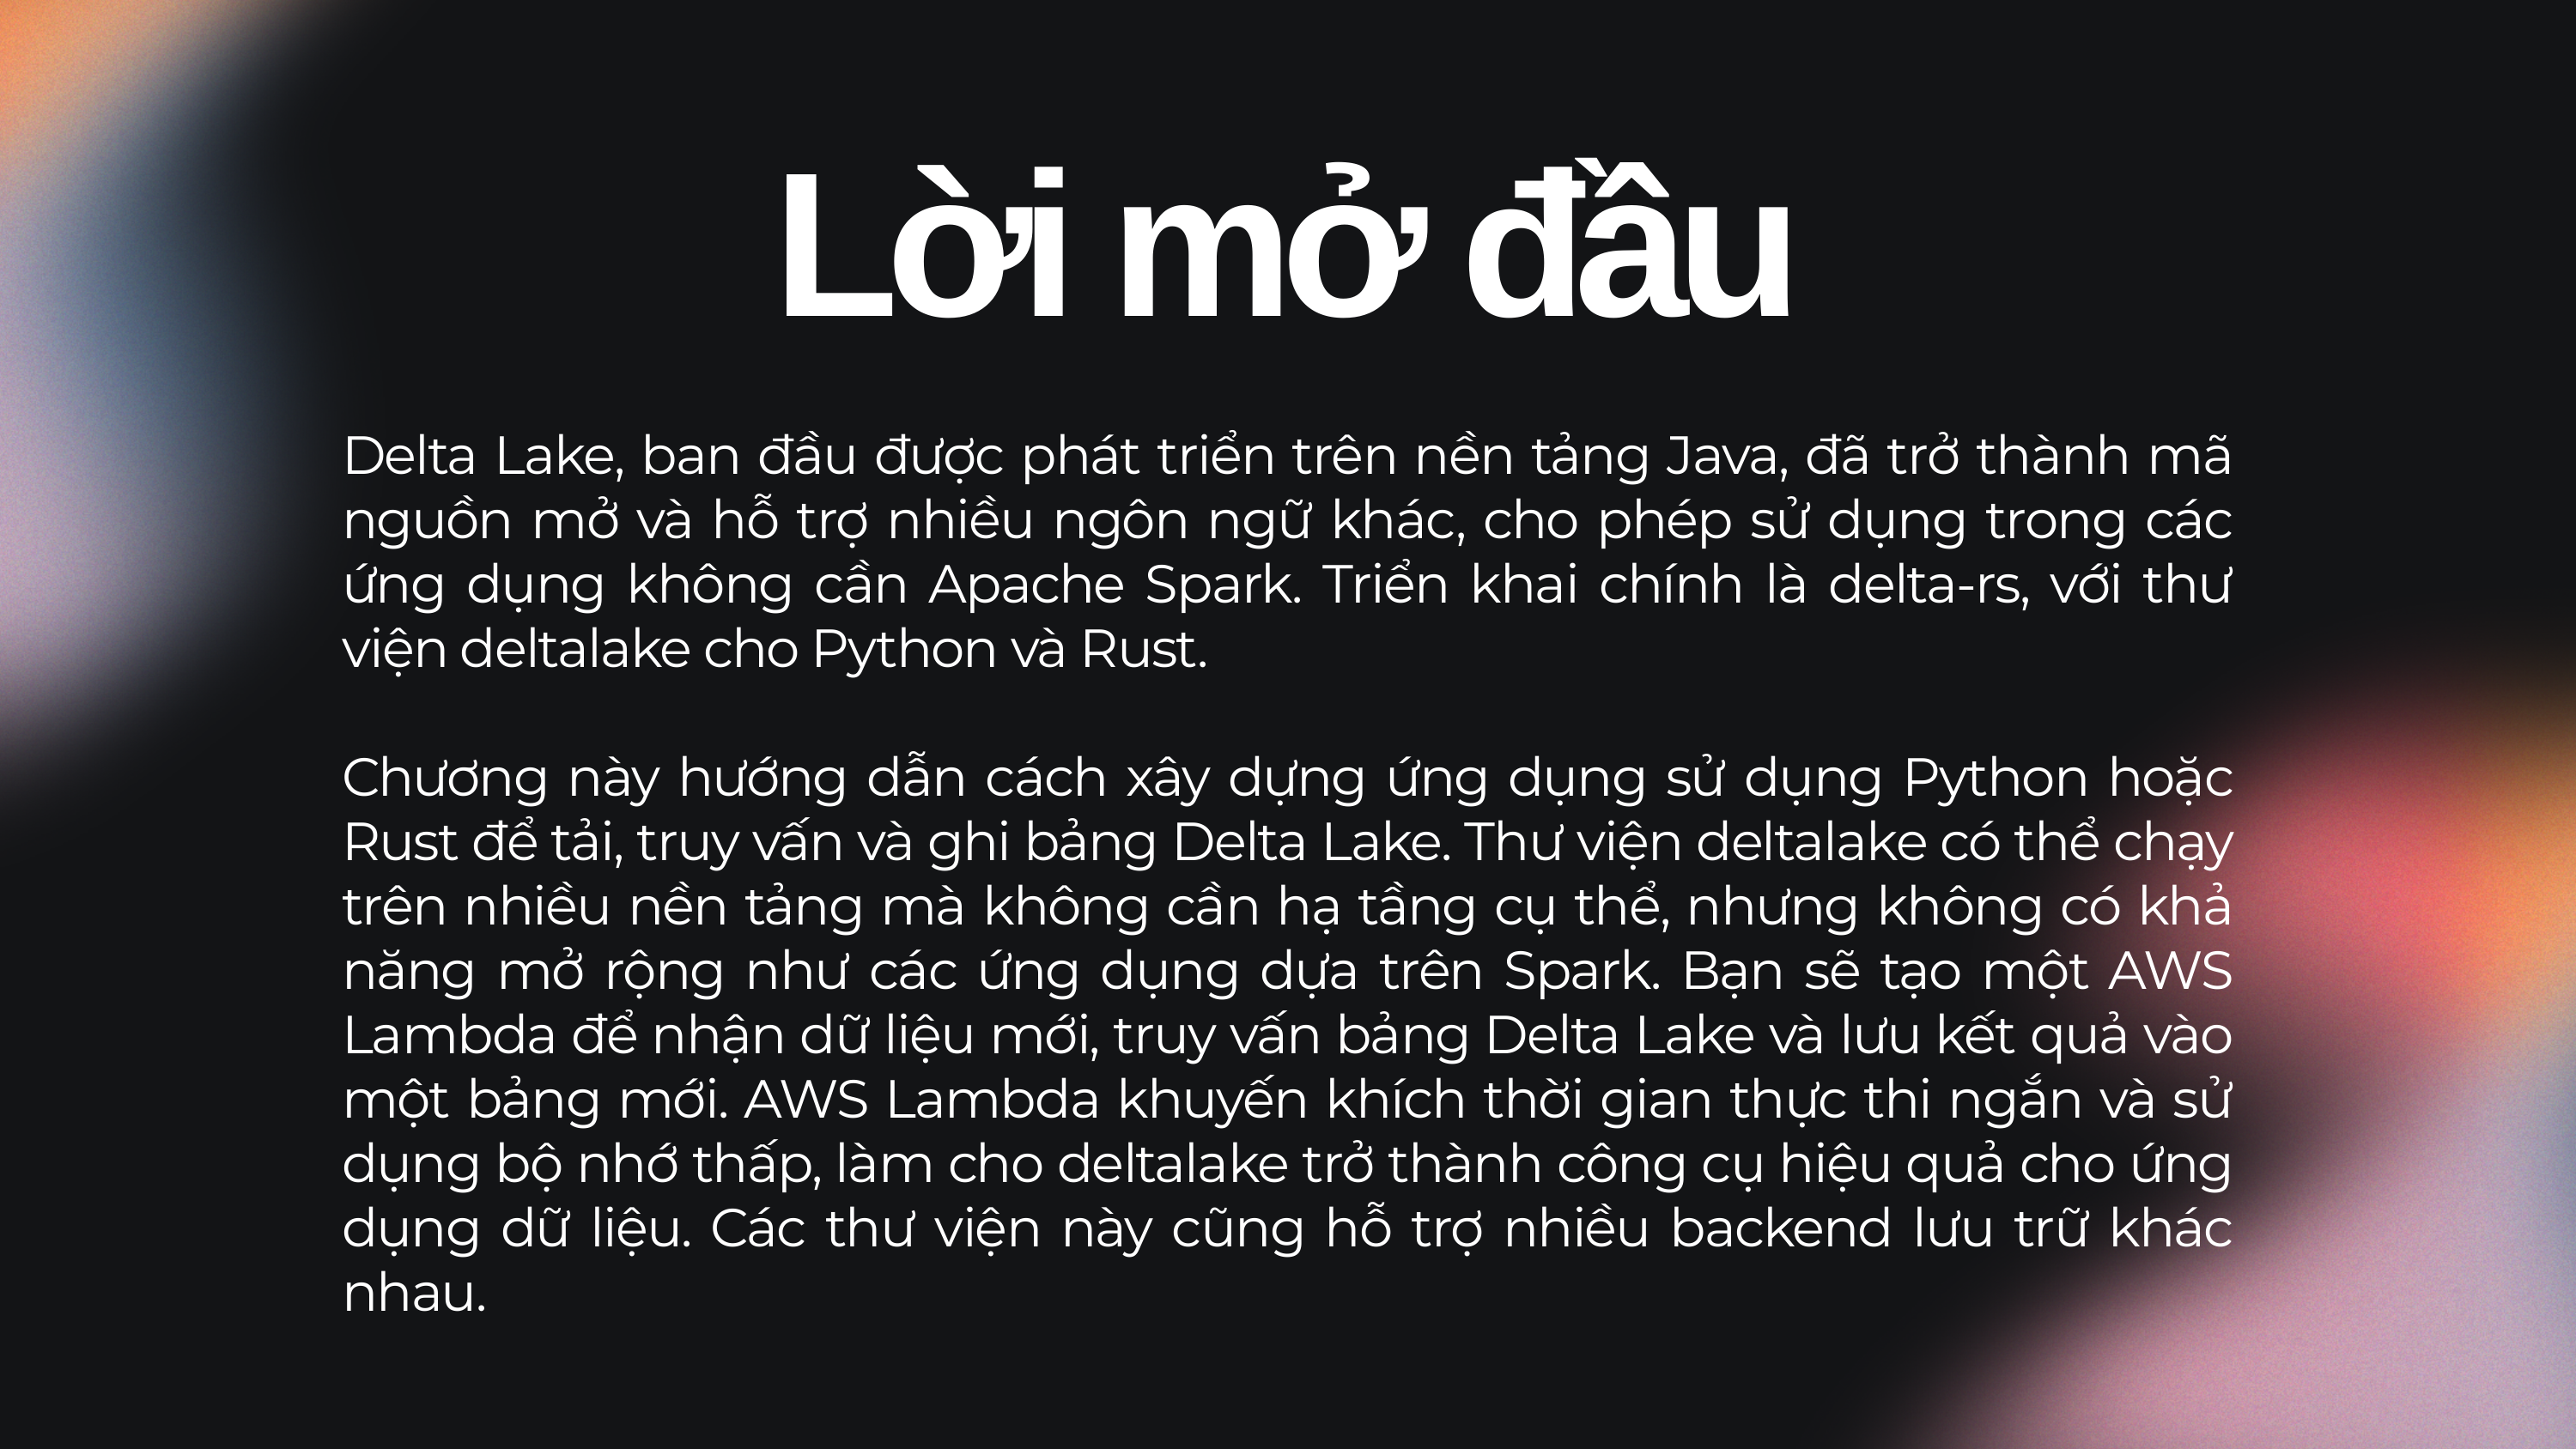

Lời mở đầu

Delta Lake, ban đầu được phát triển trên nền tảng Java, đã trở thành mã nguồn mở và hỗ trợ nhiều ngôn ngữ khác, cho phép sử dụng trong các ứng dụng không cần Apache Spark. Triển khai chính là delta-rs, với thư viện deltalake cho Python và Rust.

Chương này hướng dẫn cách xây dựng ứng dụng sử dụng Python hoặc Rust để tải, truy vấn và ghi bảng Delta Lake. Thư viện deltalake có thể chạy trên nhiều nền tảng mà không cần hạ tầng cụ thể, nhưng không có khả năng mở rộng như các ứng dụng dựa trên Spark. Bạn sẽ tạo một AWS Lambda để nhận dữ liệu mới, truy vấn bảng Delta Lake và lưu kết quả vào một bảng mới. AWS Lambda khuyến khích thời gian thực thi ngắn và sử dụng bộ nhớ thấp, làm cho deltalake trở thành công cụ hiệu quả cho ứng dụng dữ liệu. Các thư viện này cũng hỗ trợ nhiều backend lưu trữ khác nhau.